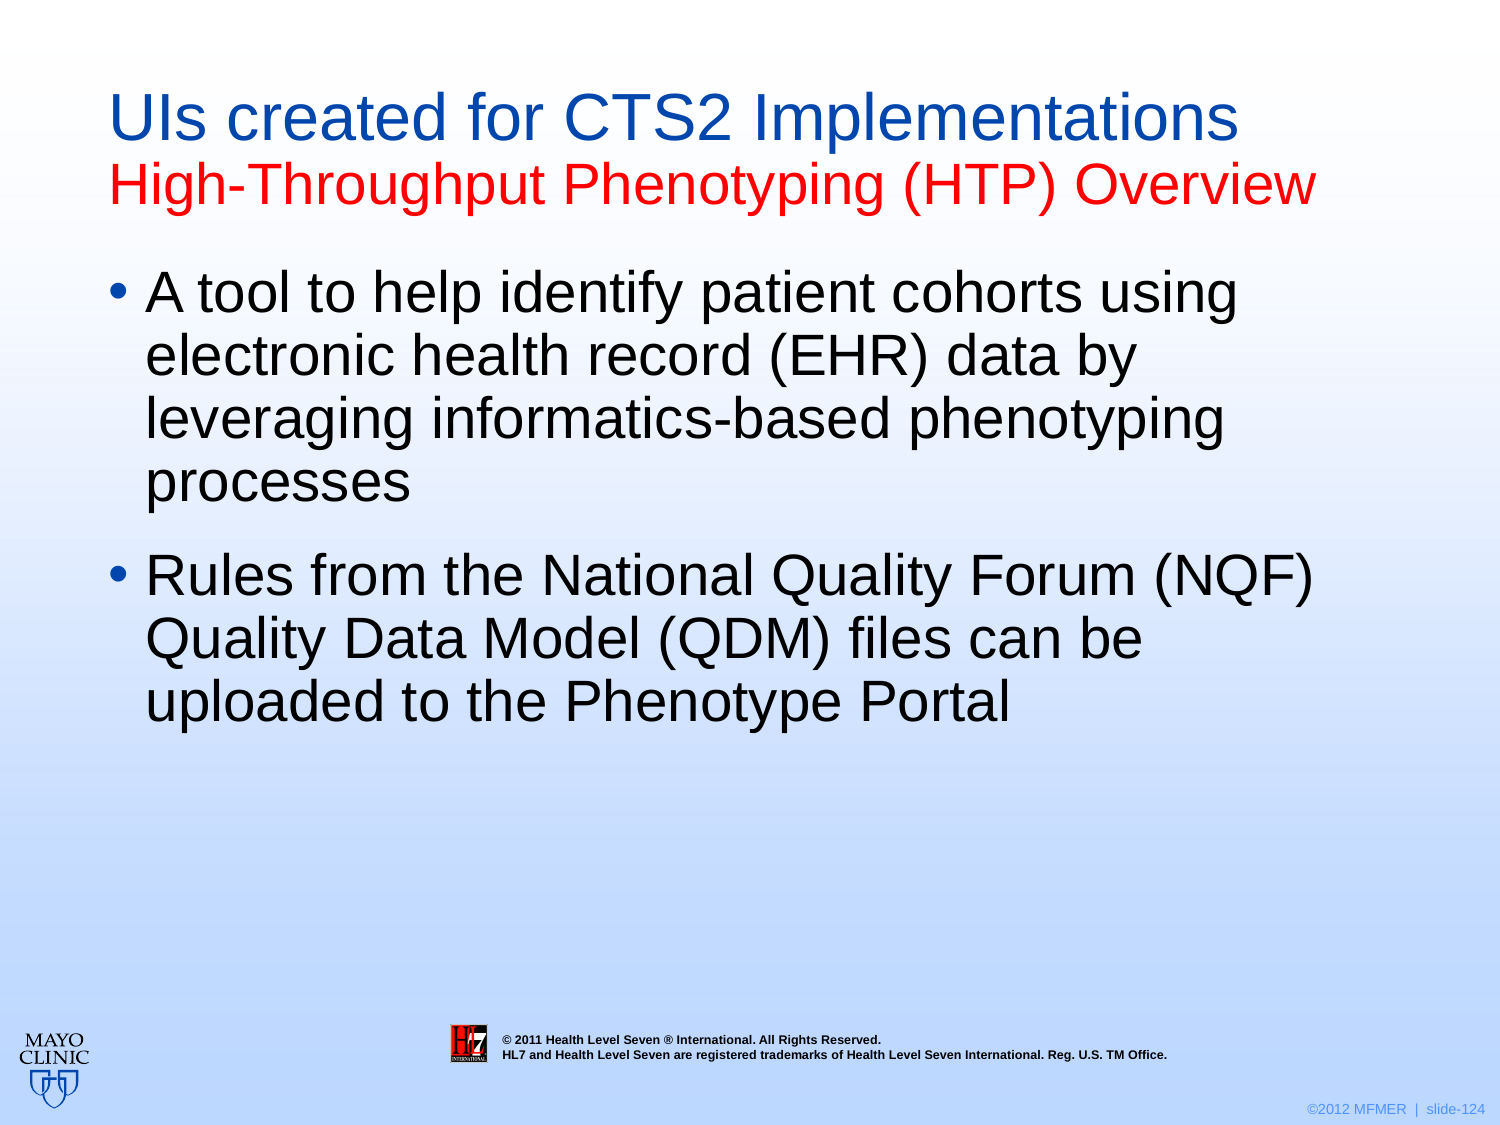

# UIs created for CTS2 Implementations High-Throughput Phenotyping (HTP) Overview
A tool to help identify patient cohorts using electronic health record (EHR) data by leveraging informatics-based phenotyping processes
Rules from the National Quality Forum (NQF) Quality Data Model (QDM) files can be uploaded to the Phenotype Portal